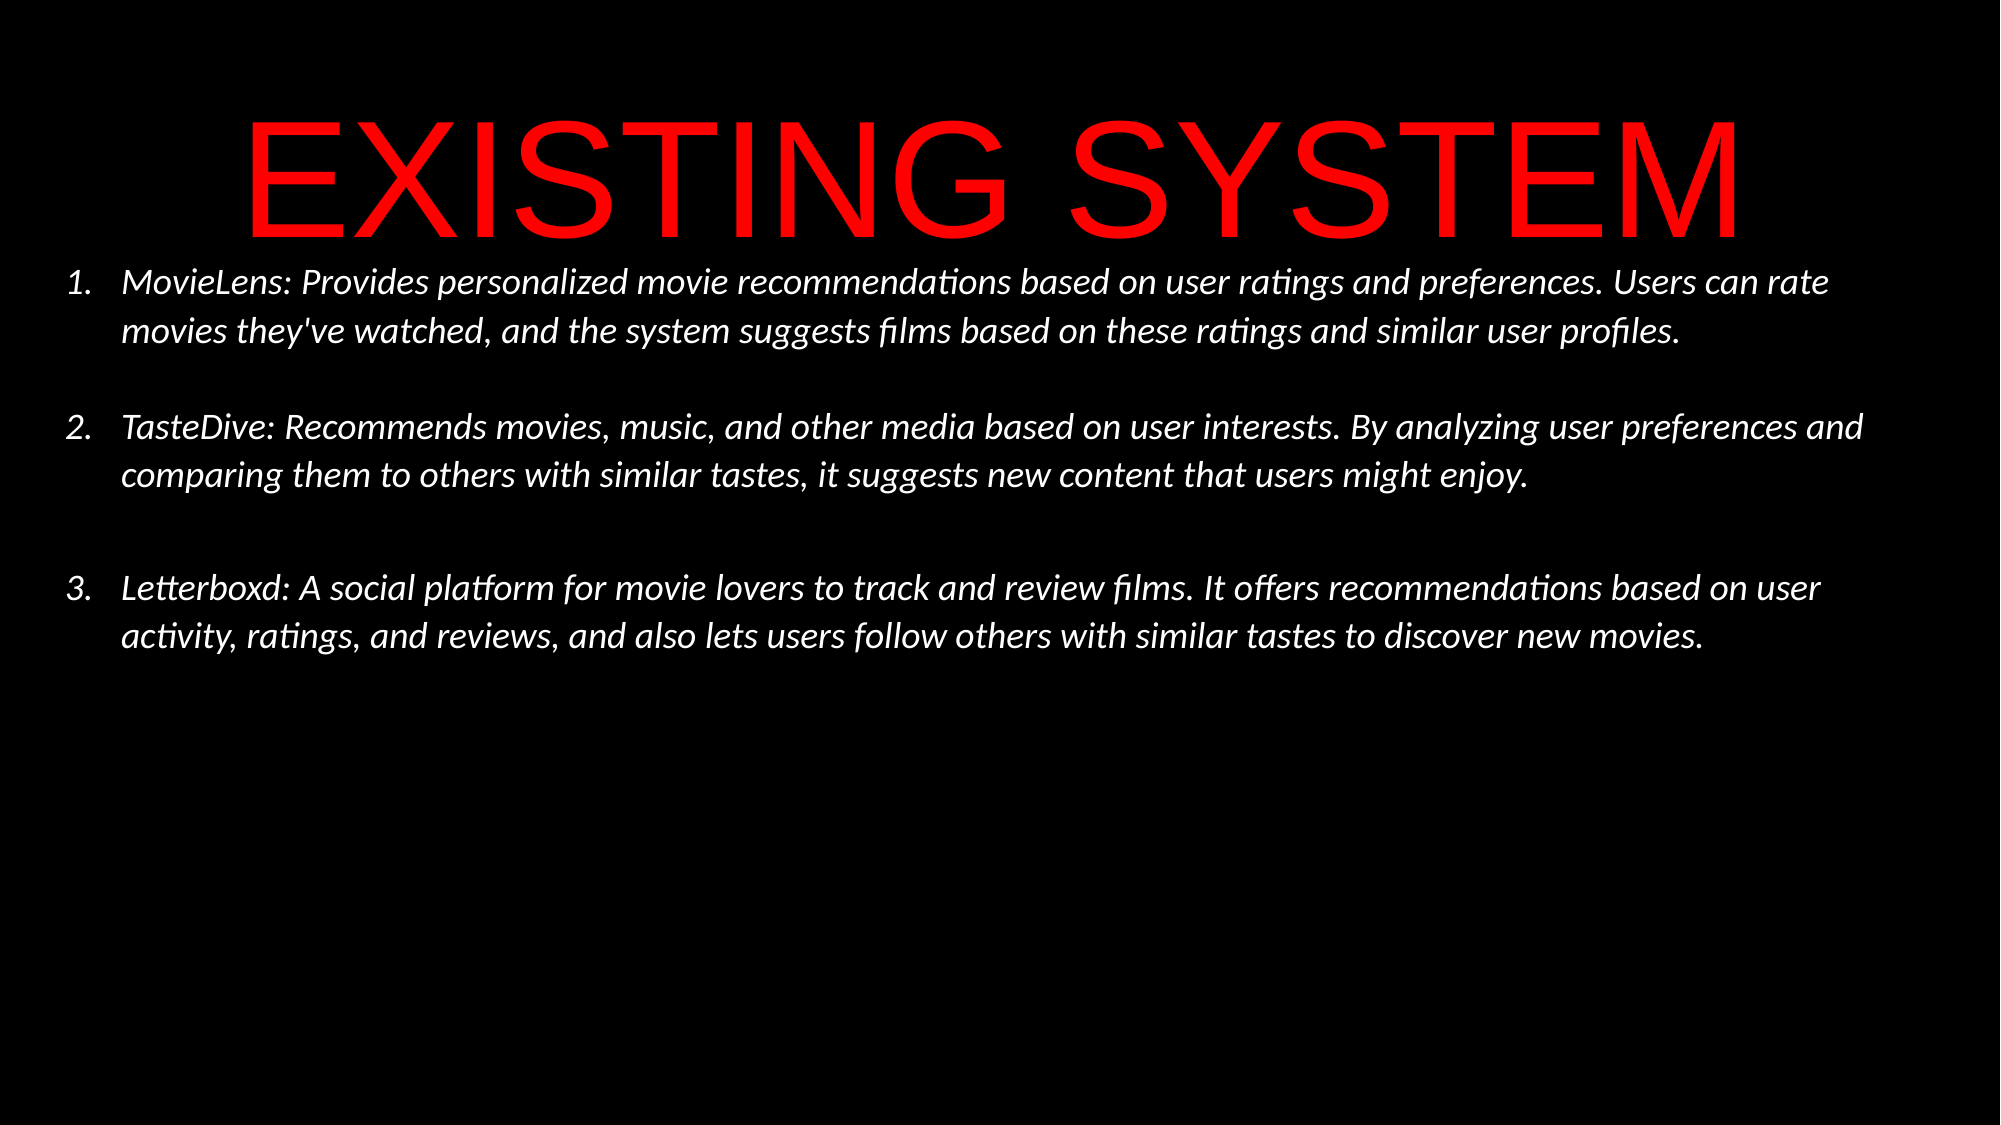

EXISTING SYSTEM
MovieLens: Provides personalized movie recommendations based on user ratings and preferences. Users can rate movies they've watched, and the system suggests films based on these ratings and similar user profiles.

TasteDive: Recommends movies, music, and other media based on user interests. By analyzing user preferences and comparing them to others with similar tastes, it suggests new content that users might enjoy.

Letterboxd: A social platform for movie lovers to track and review films. It offers recommendations based on user activity, ratings, and reviews, and also lets users follow others with similar tastes to discover new movies.